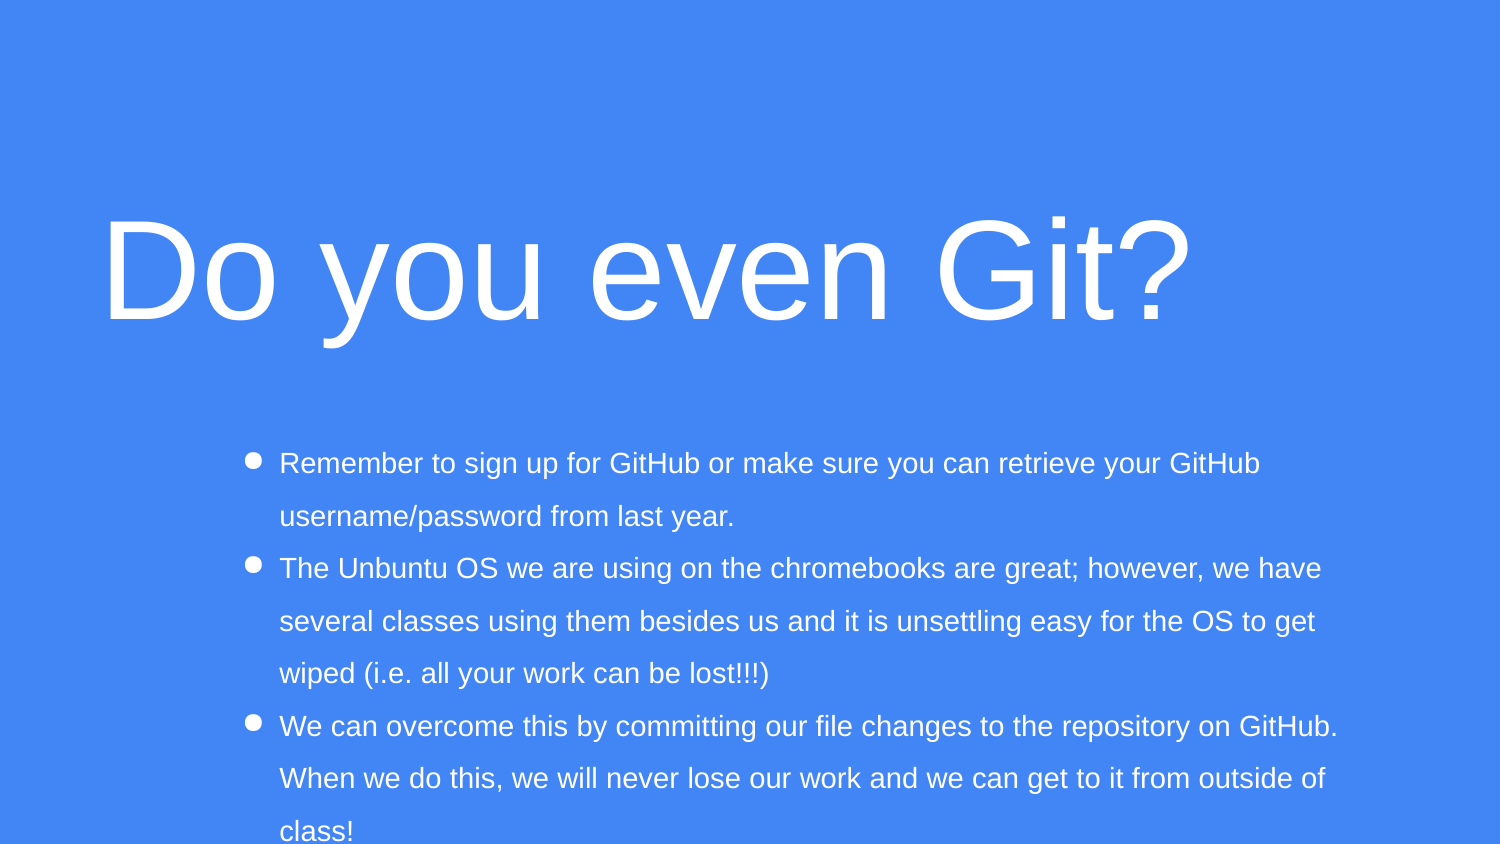

# Do you even Git?
Remember to sign up for GitHub or make sure you can retrieve your GitHub username/password from last year.
The Unbuntu OS we are using on the chromebooks are great; however, we have several classes using them besides us and it is unsettling easy for the OS to get wiped (i.e. all your work can be lost!!!)
We can overcome this by committing our file changes to the repository on GitHub. When we do this, we will never lose our work and we can get to it from outside of class!